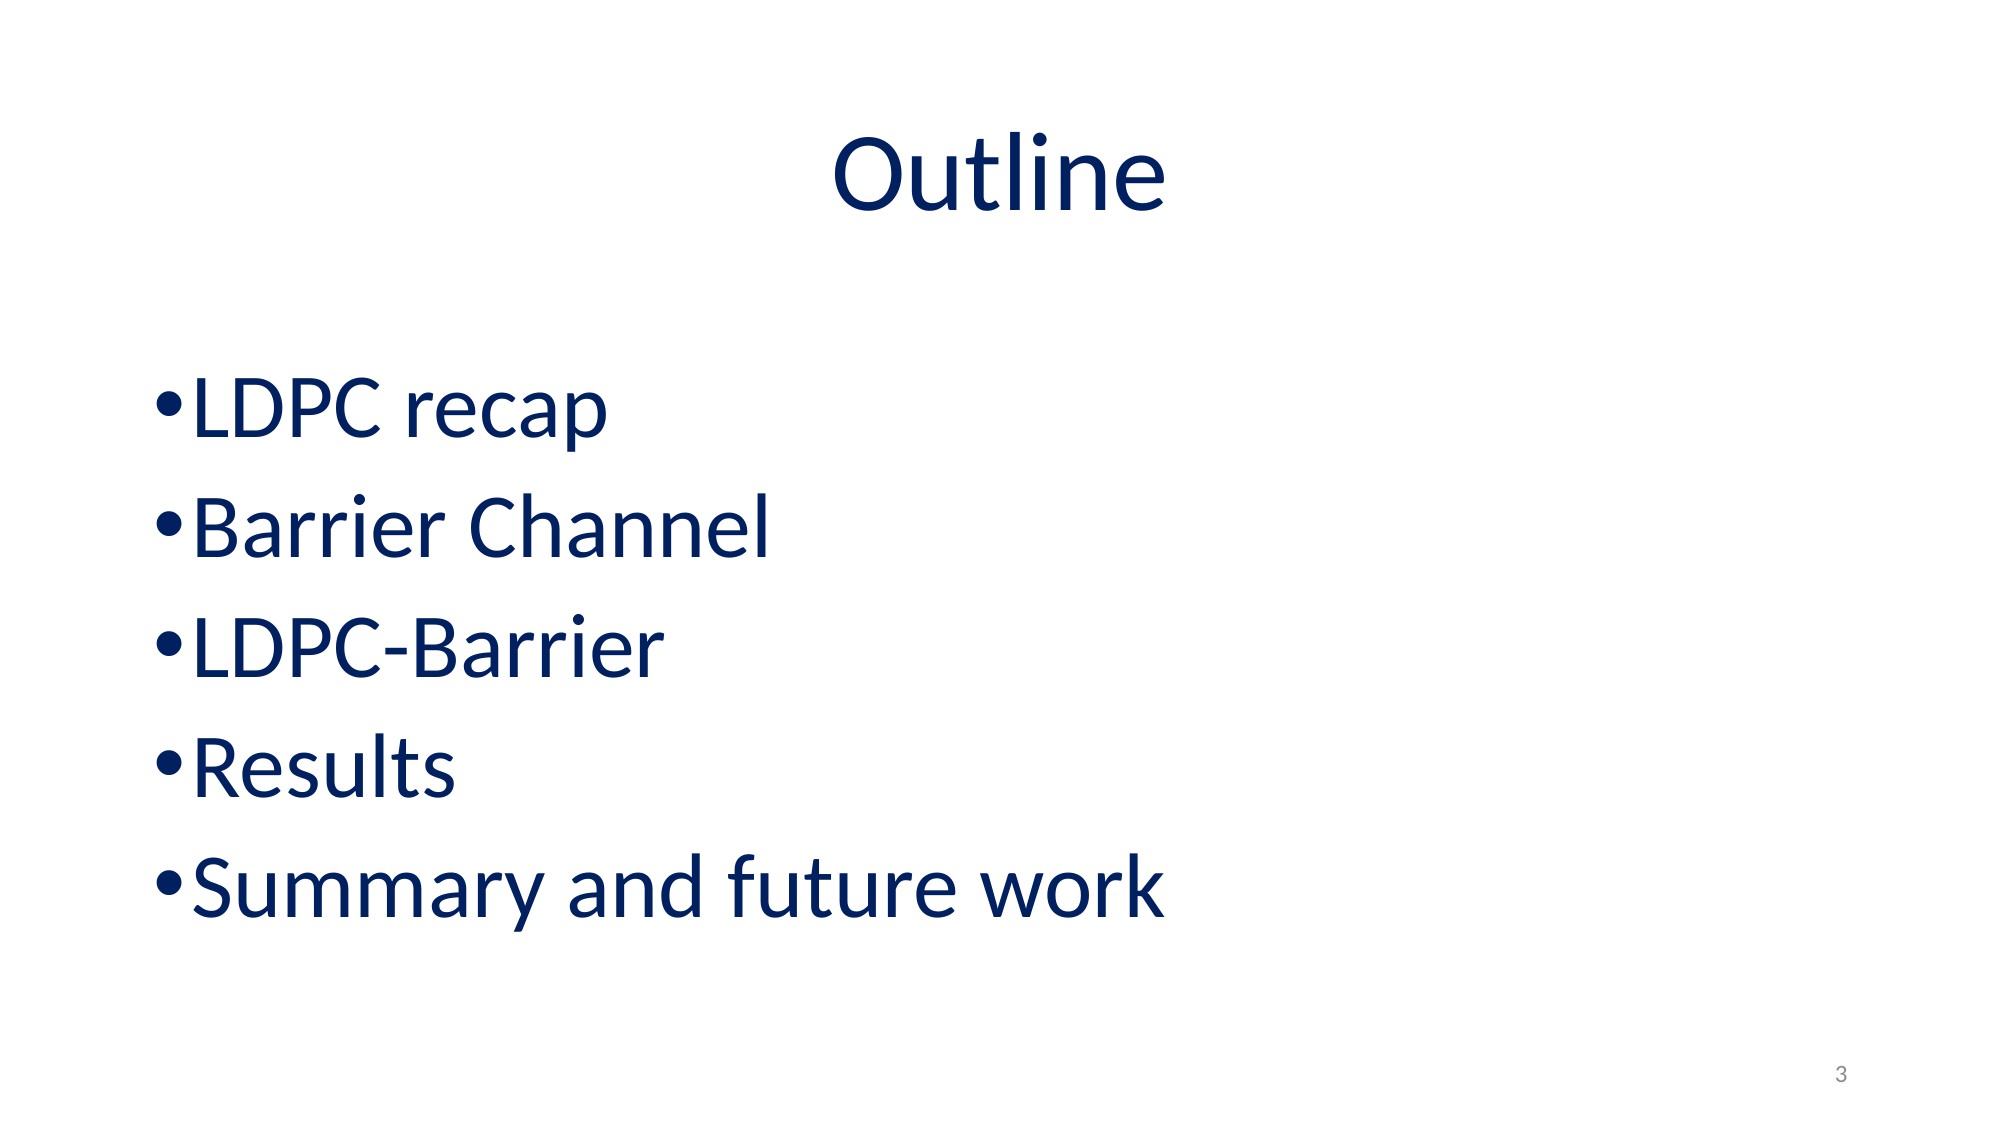

# Outline
LDPC recap
Barrier Channel
LDPC-Barrier
Results
Summary and future work

3